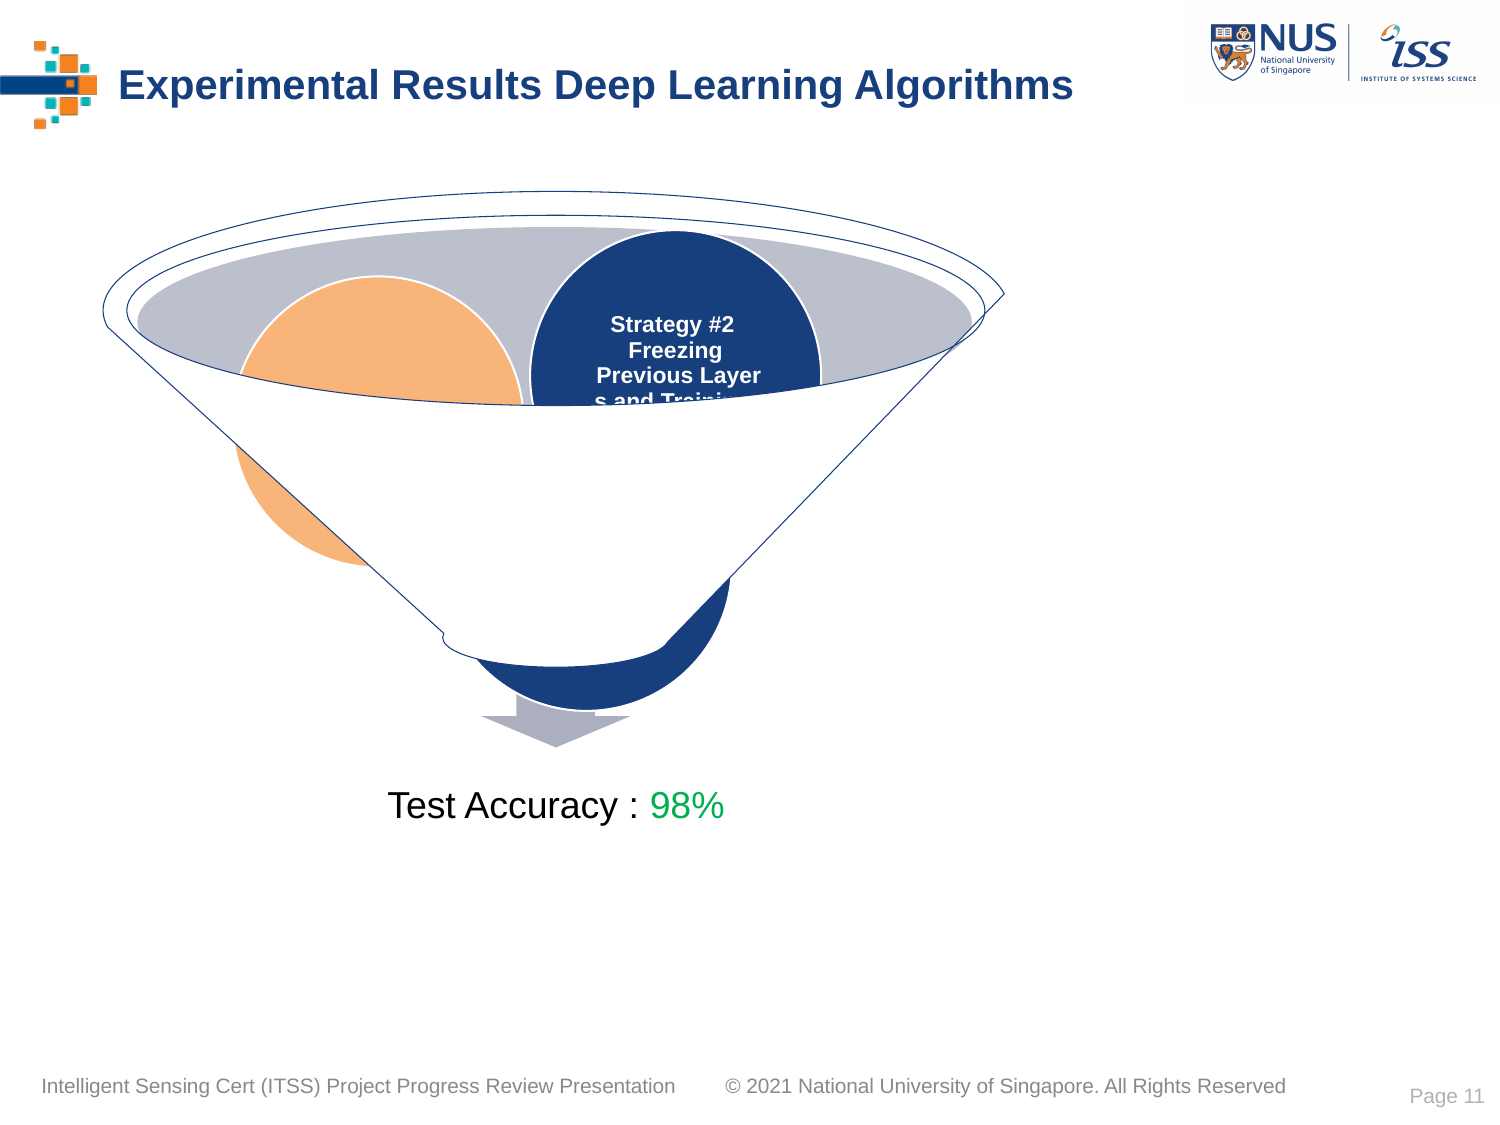

# Experimental Results Deep Learning Algorithms
Strategy #2  Freezing  Previous Layers and Training Only Last few
Res Net101
Val Accuracy  : 98%
Test Accuracy : 98%
Page 11